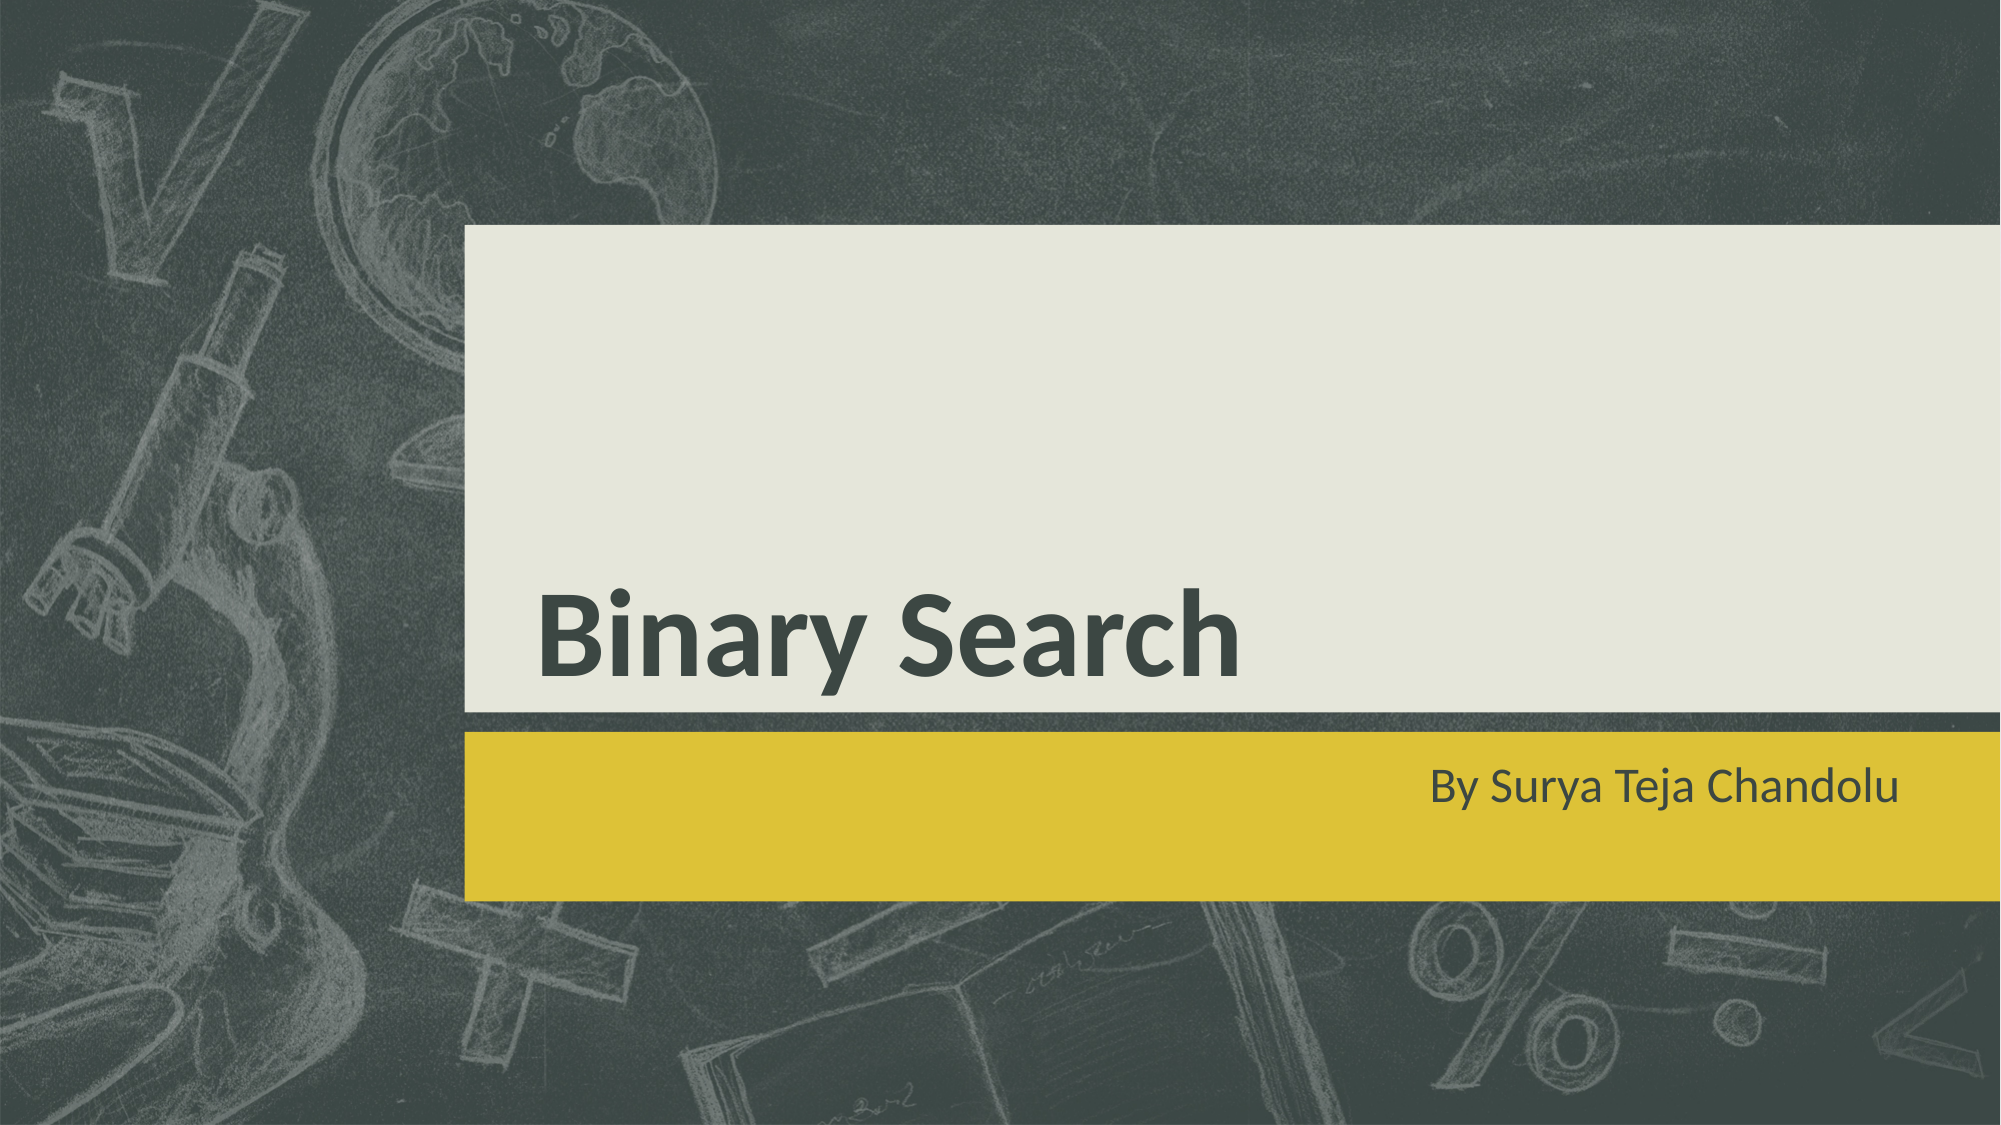

# Binary Search
By Surya Teja Chandolu